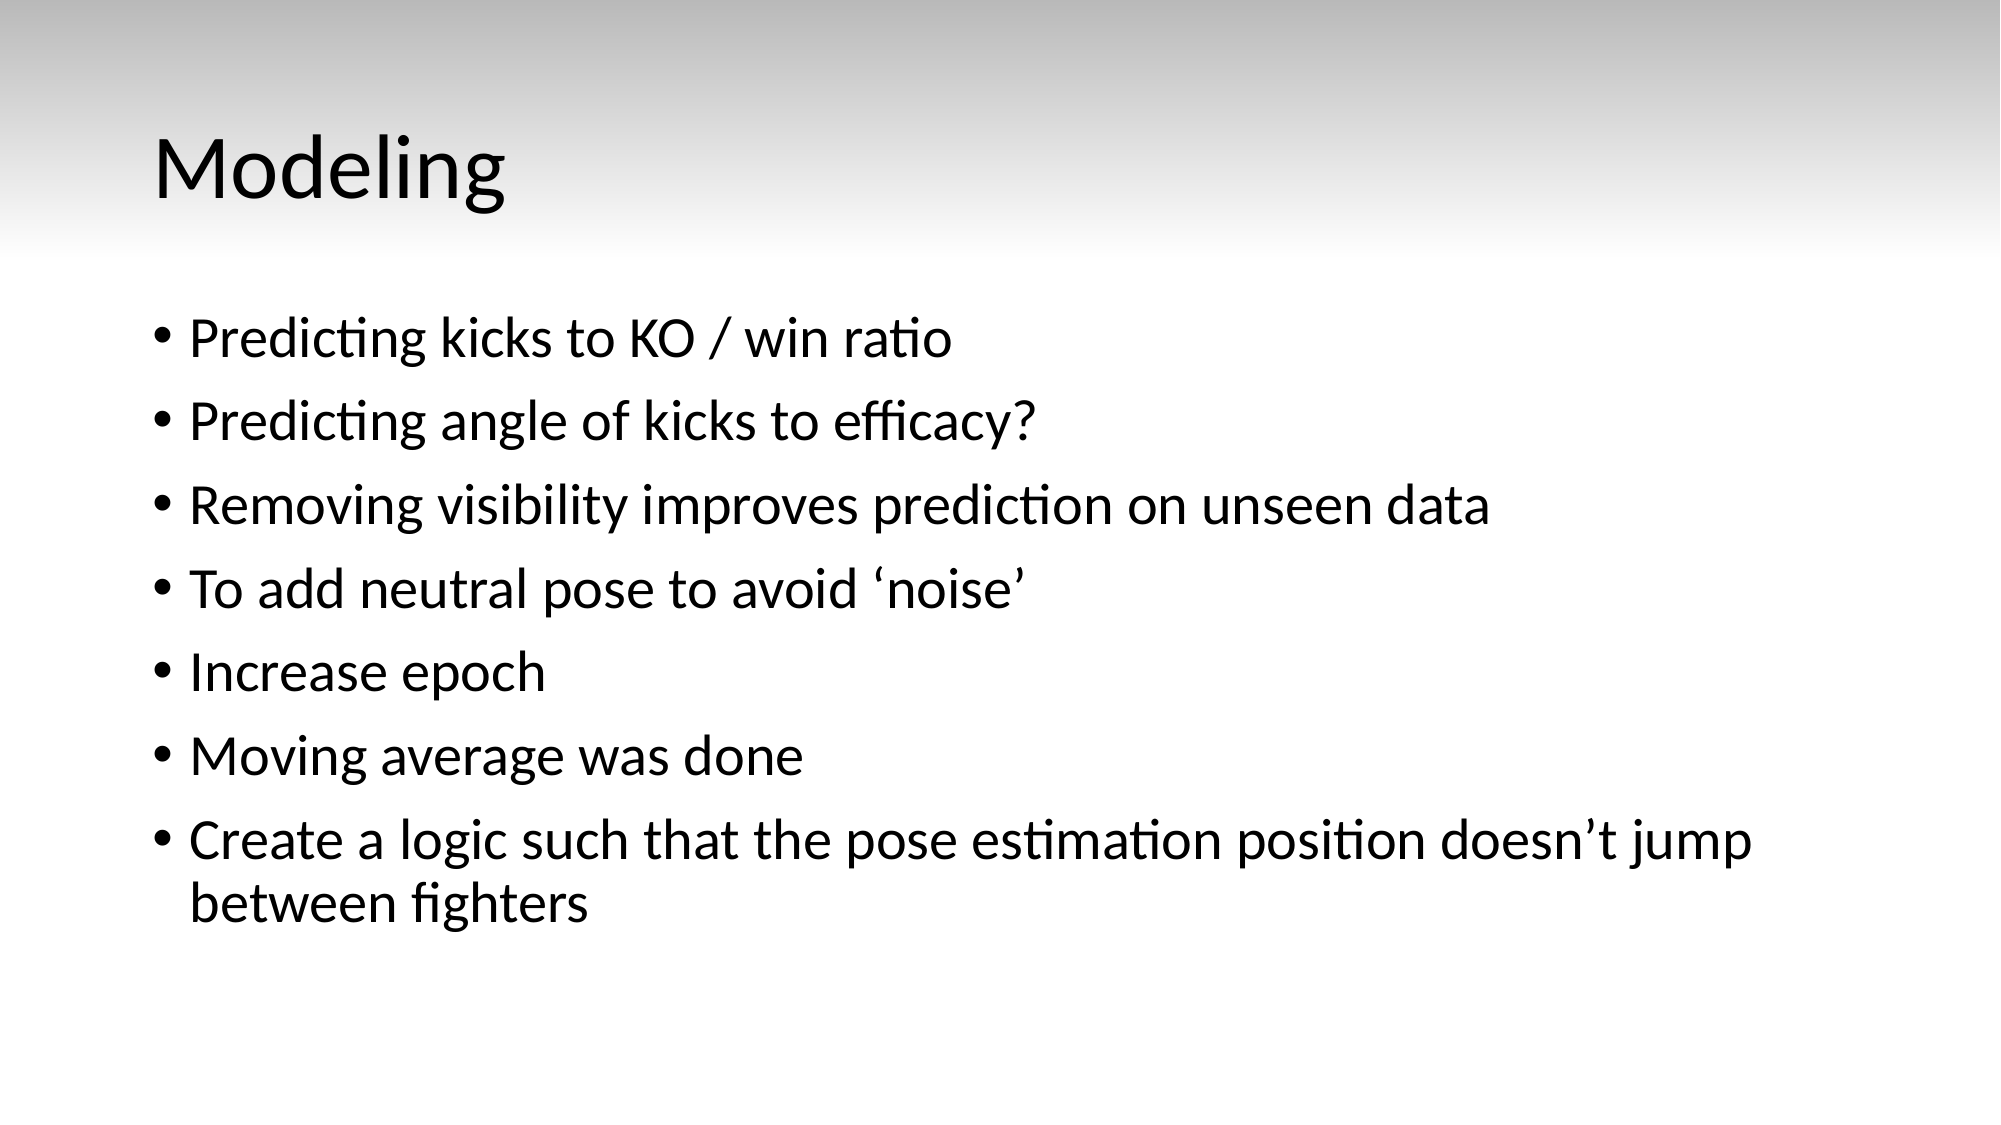

# Modeling
Predicting kicks to KO / win ratio
Predicting angle of kicks to efficacy?
Removing visibility improves prediction on unseen data
To add neutral pose to avoid ‘noise’
Increase epoch
Moving average was done
Create a logic such that the pose estimation position doesn’t jump between fighters